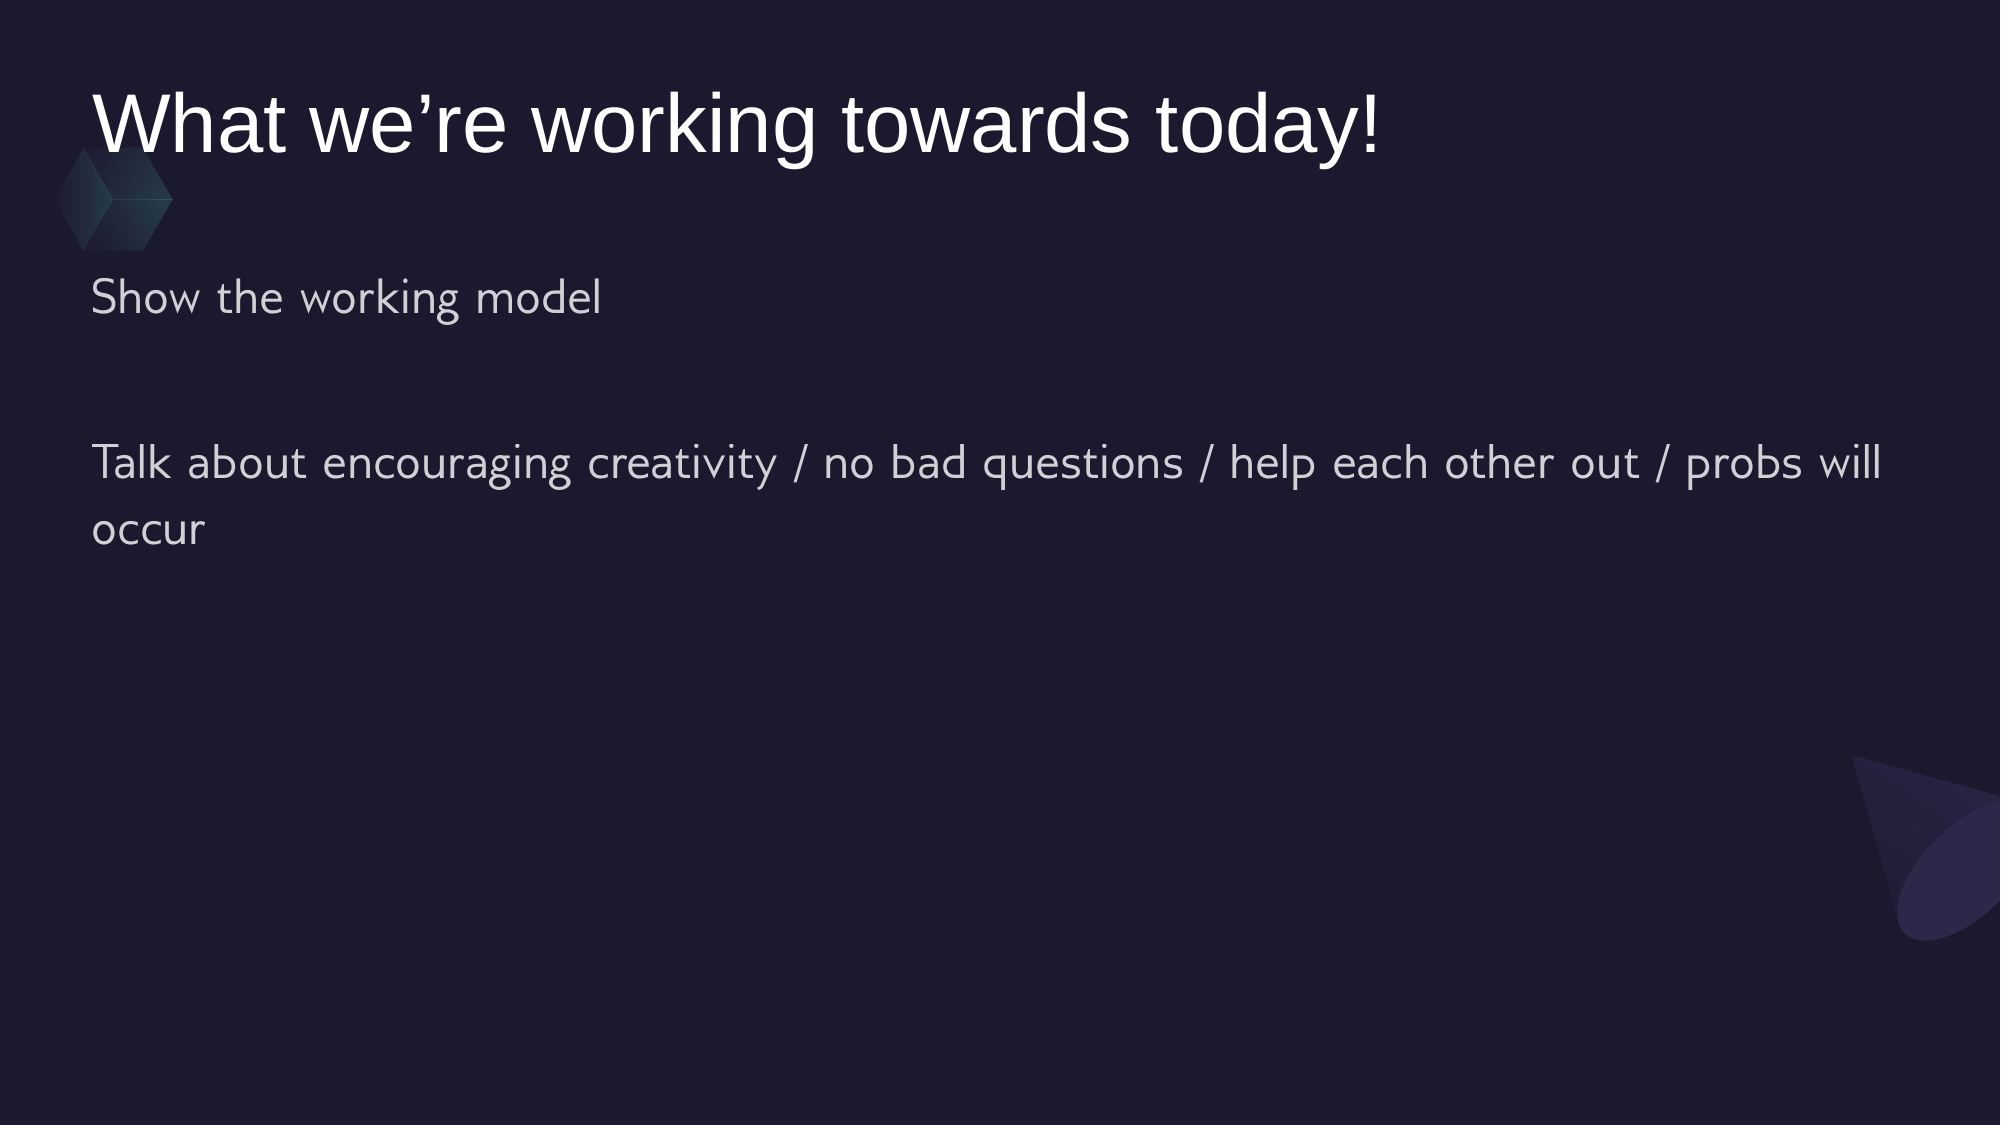

# What we’re working towards today!
Show the working model

Talk about encouraging creativity / no bad questions / help each other out / probs will occur